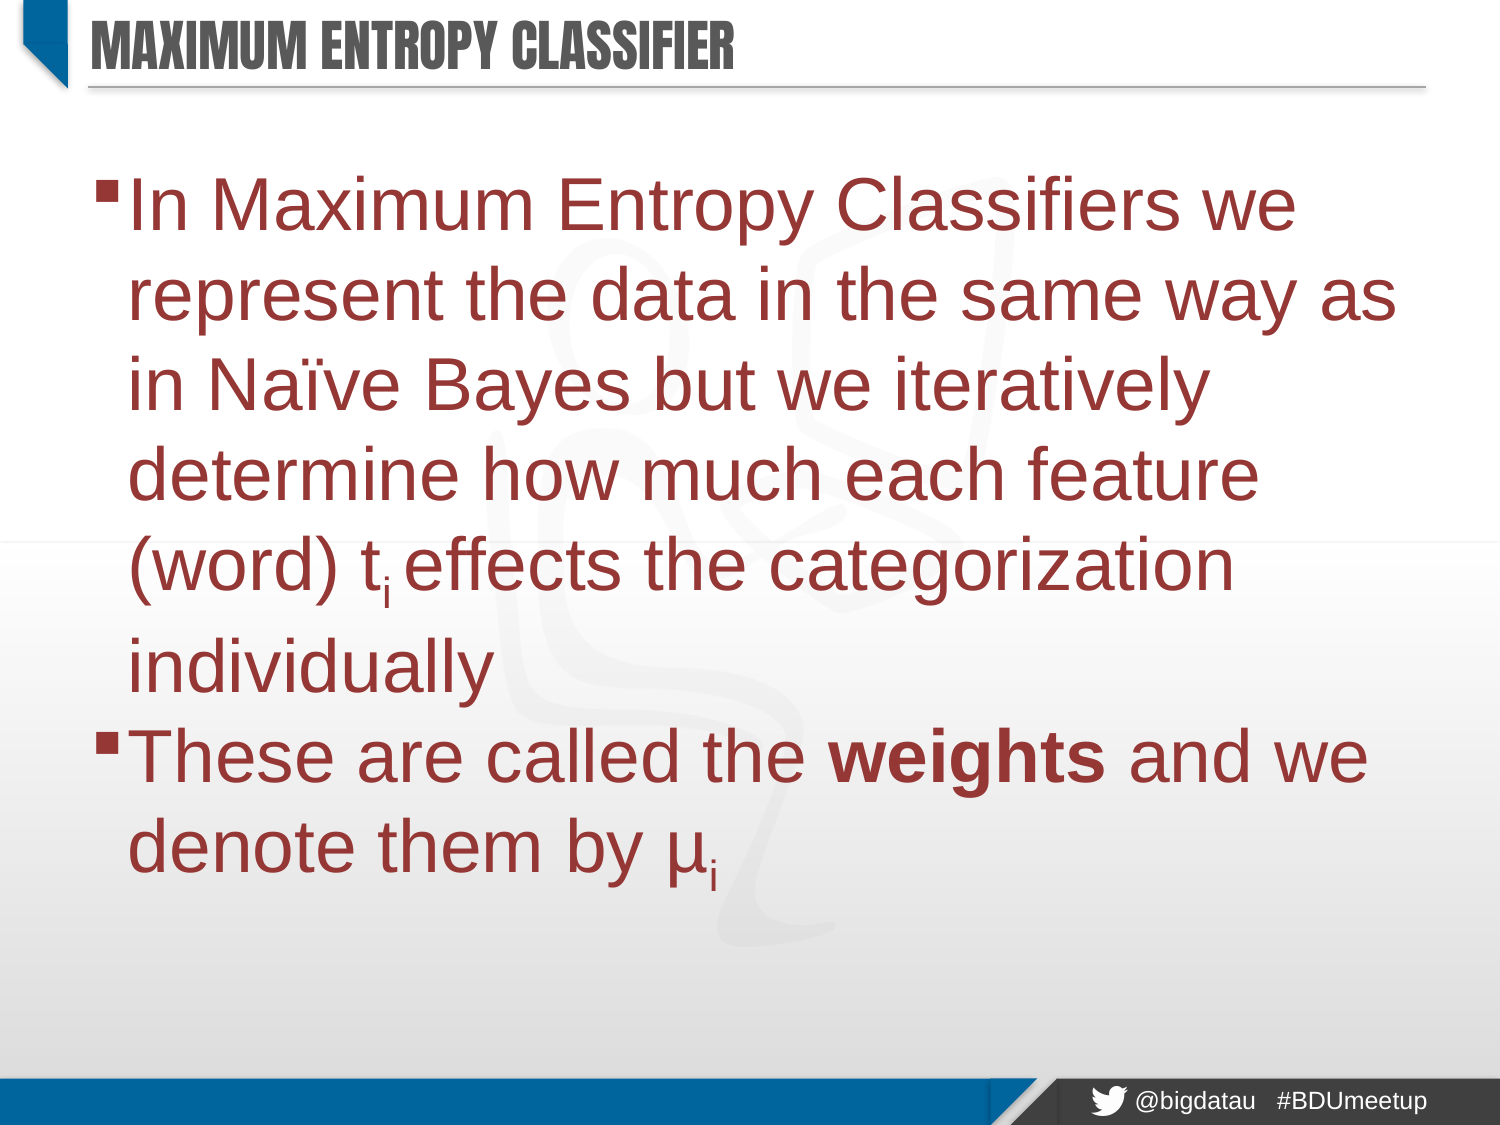

# Maximum Entropy Classifier
In Maximum Entropy Classifiers we represent the data in the same way as in Naïve Bayes but we iteratively determine how much each feature (word) ti effects the categorization individually
These are called the weights and we denote them by µi